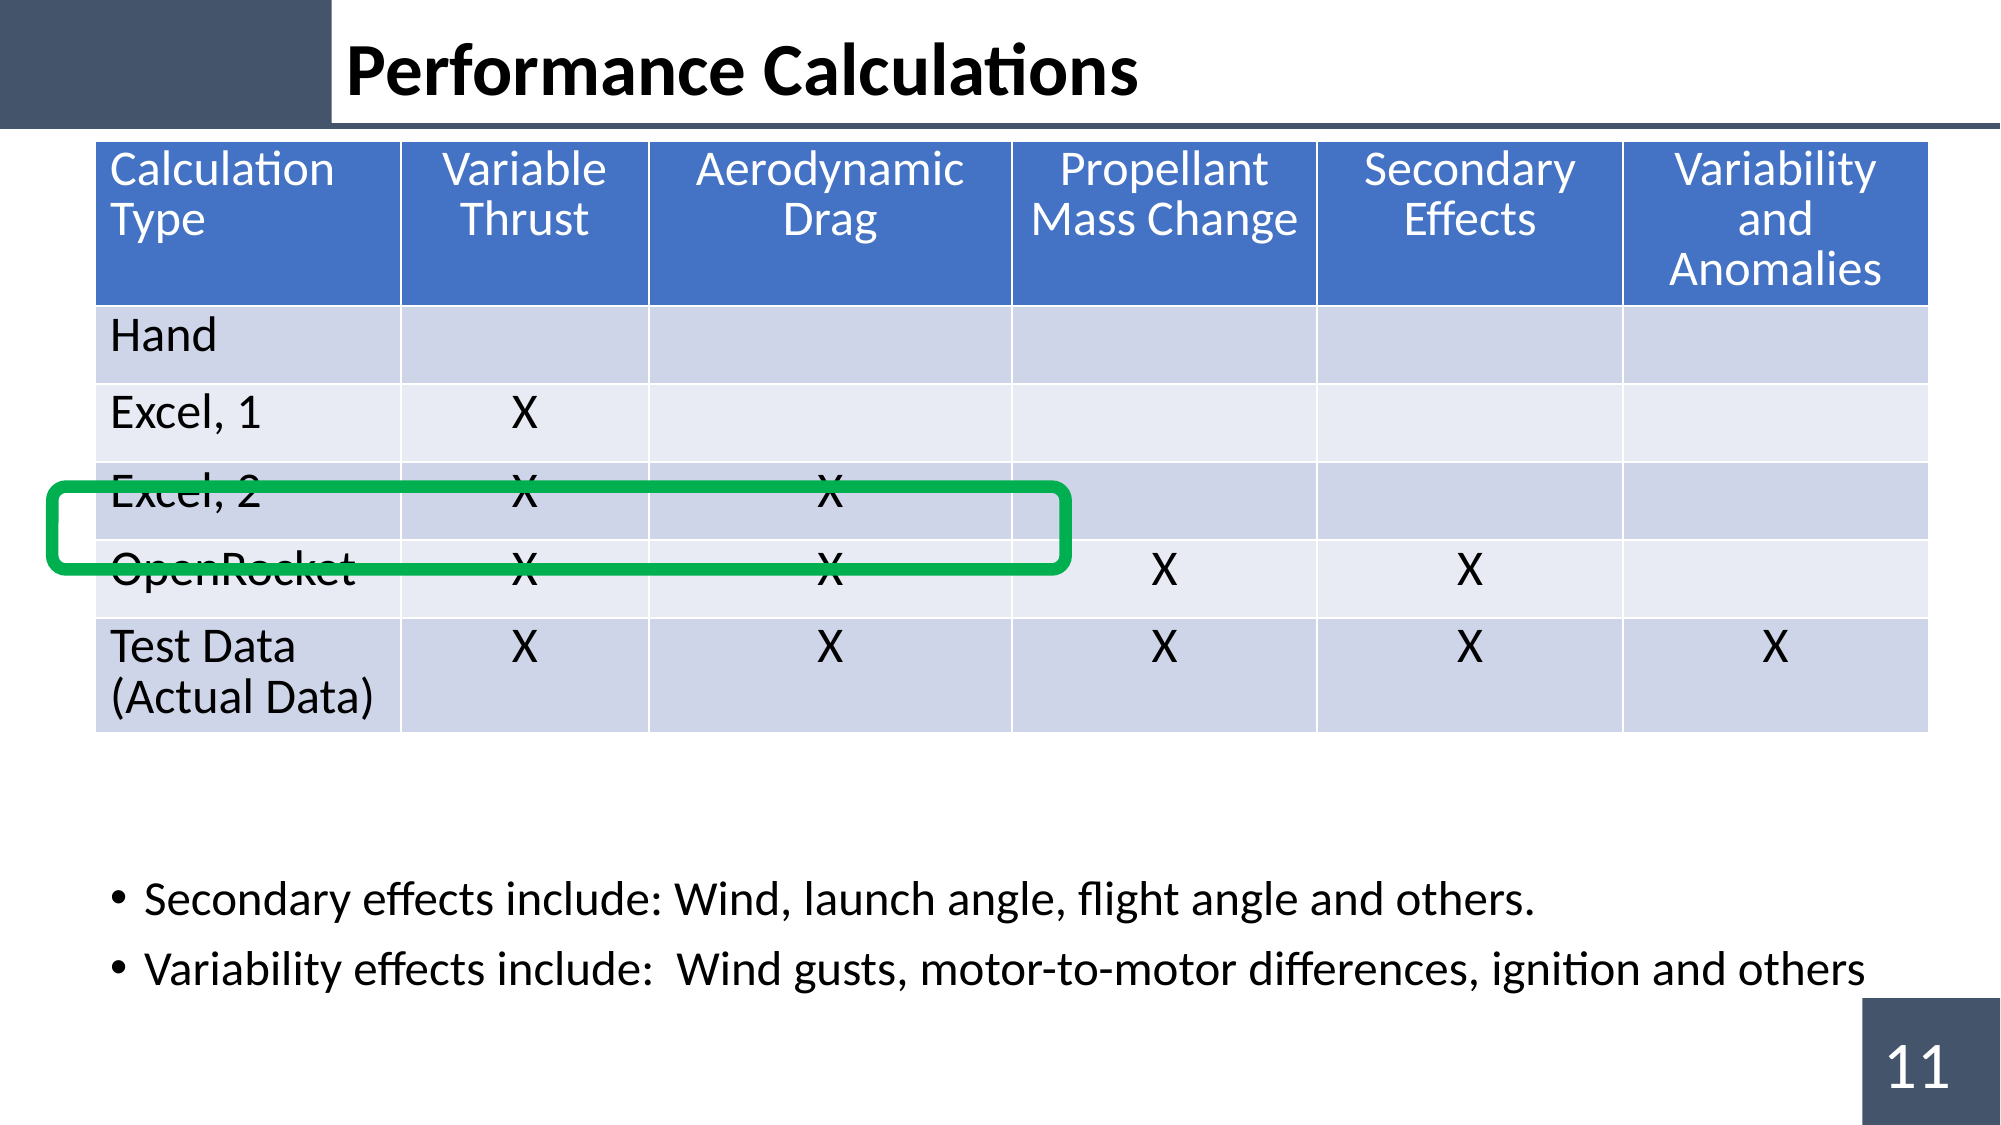

Performance Calculations
| Calculation Type | Variable Thrust | Aerodynamic Drag | Propellant Mass Change | Secondary Effects | Variability and Anomalies |
| --- | --- | --- | --- | --- | --- |
| Hand |  |  |  |  |  |
| Excel, 1 | X |  |  |  |  |
| Excel, 2 | X | X |  |  |  |
| OpenRocket | X | X | X | X |  |
| Test Data (Actual Data) | X | X | X | X | X |

Secondary effects include: Wind, launch angle, flight angle and others.
Variability effects include:  Wind gusts, motor-to-motor differences, ignition and others